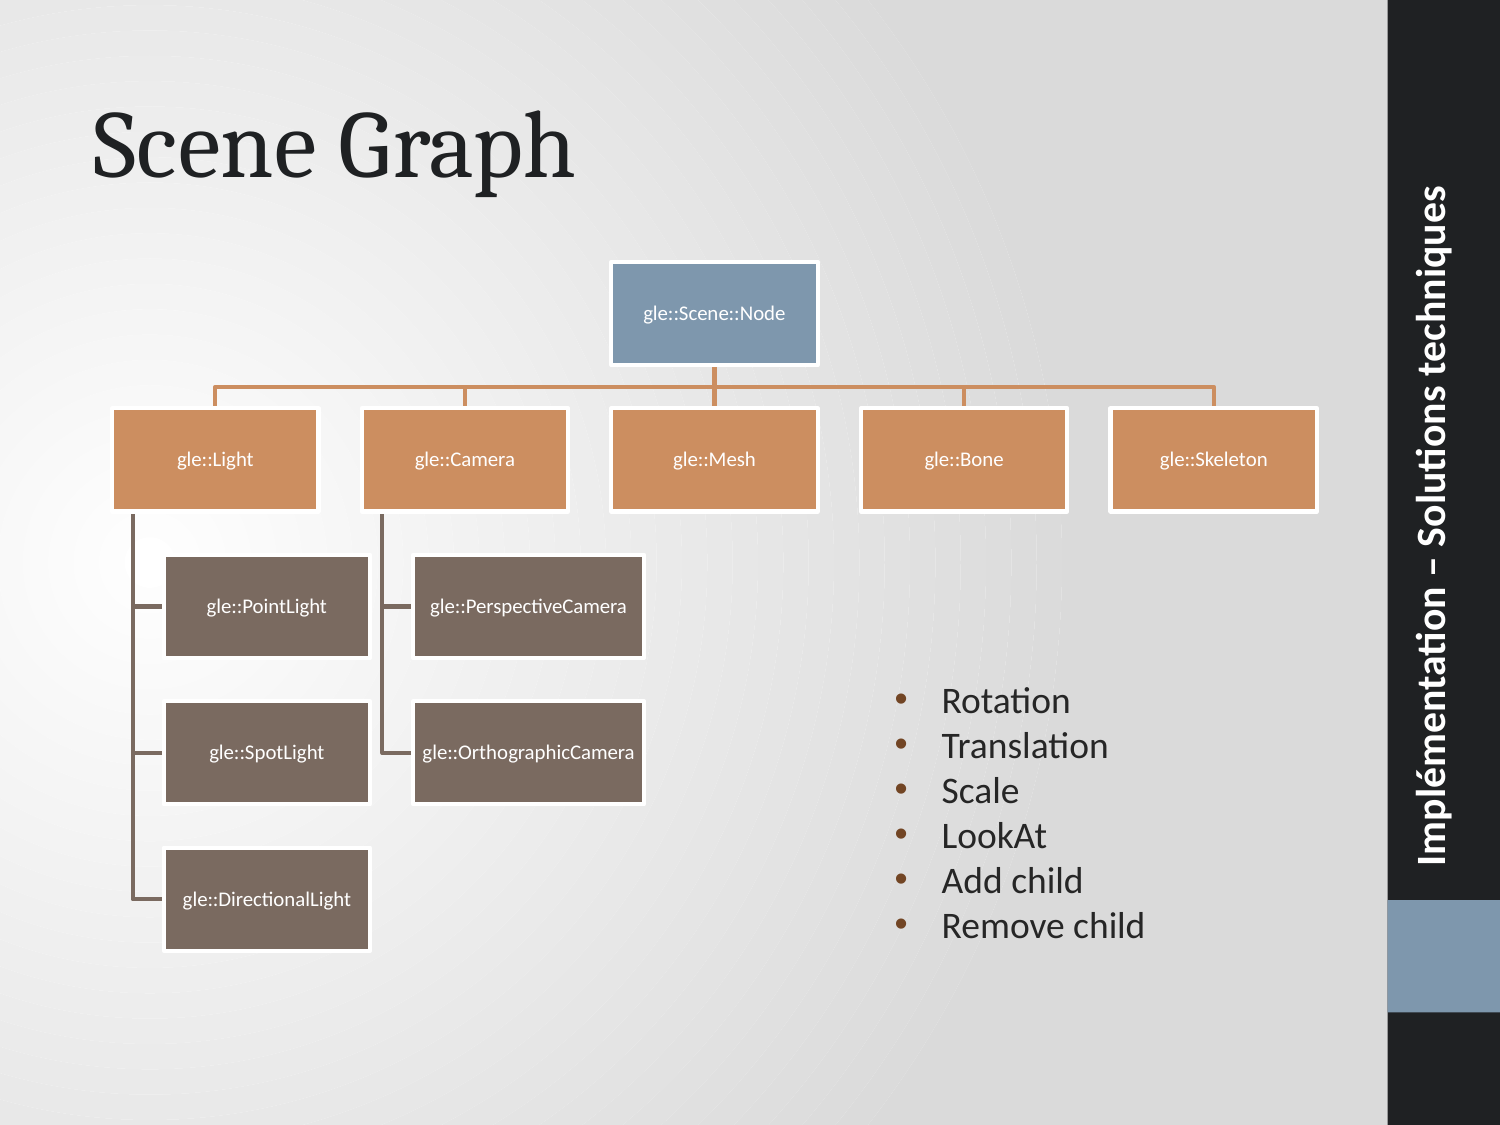

Implémentation – Solutions techniques
# Scene Graph
gle::Scene::Node
gle::Light
gle::PointLight
gle::SpotLight
gle::DirectionalLight
gle::Camera
gle::PerspectiveCamera
gle::OrthographicCamera
gle::Mesh
gle::Bone
gle::Skeleton
Rotation
Translation
Scale
LookAt
Add child
Remove child